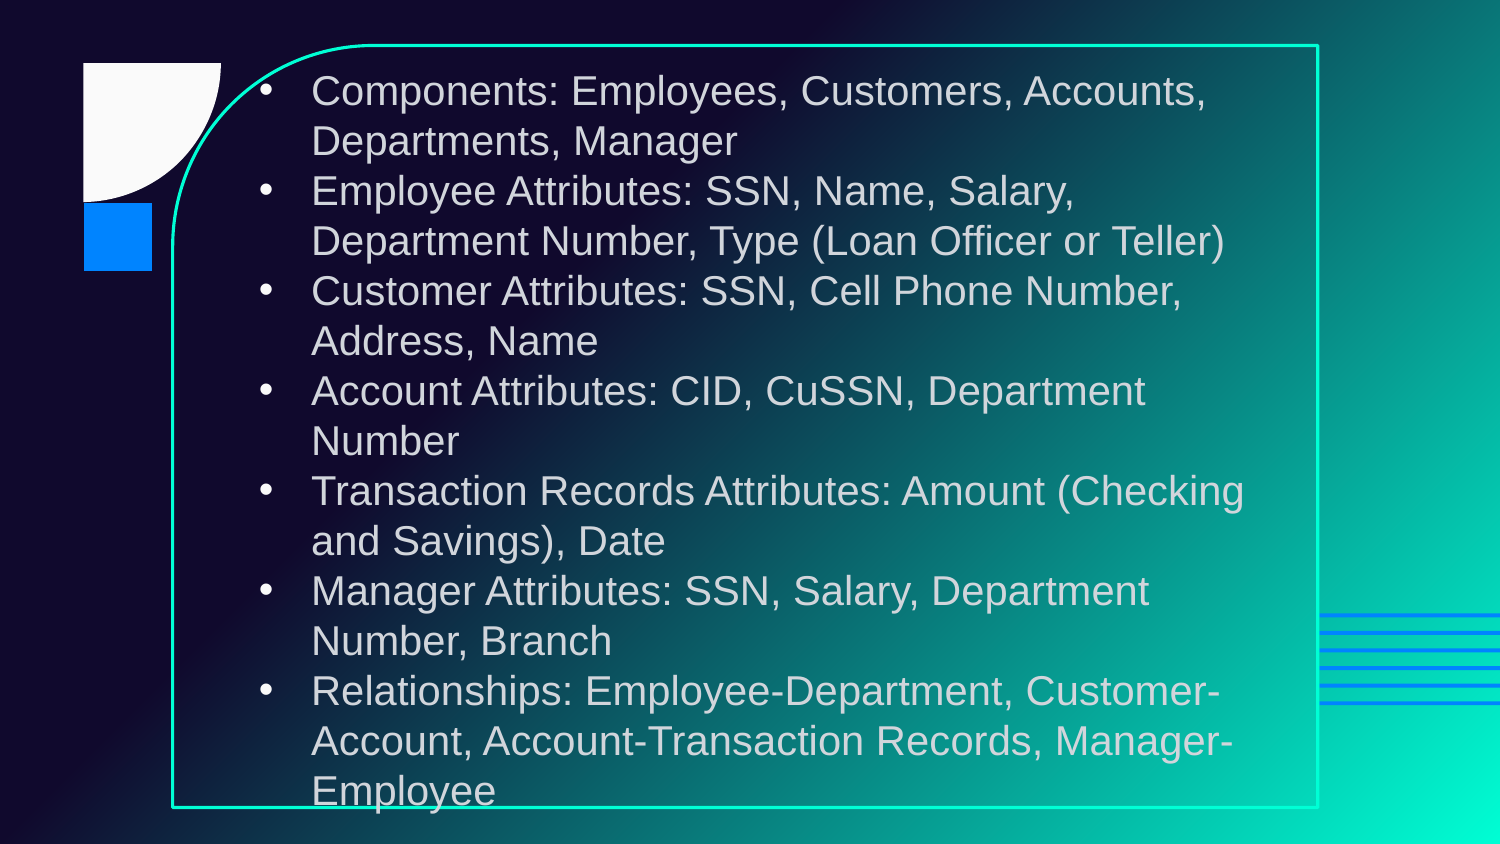

Components: Employees, Customers, Accounts, Departments, Manager
Employee Attributes: SSN, Name, Salary, Department Number, Type (Loan Officer or Teller)
Customer Attributes: SSN, Cell Phone Number, Address, Name
Account Attributes: CID, CuSSN, Department Number
Transaction Records Attributes: Amount (Checking and Savings), Date
Manager Attributes: SSN, Salary, Department Number, Branch
Relationships: Employee-Department, Customer-Account, Account-Transaction Records, Manager-Employee